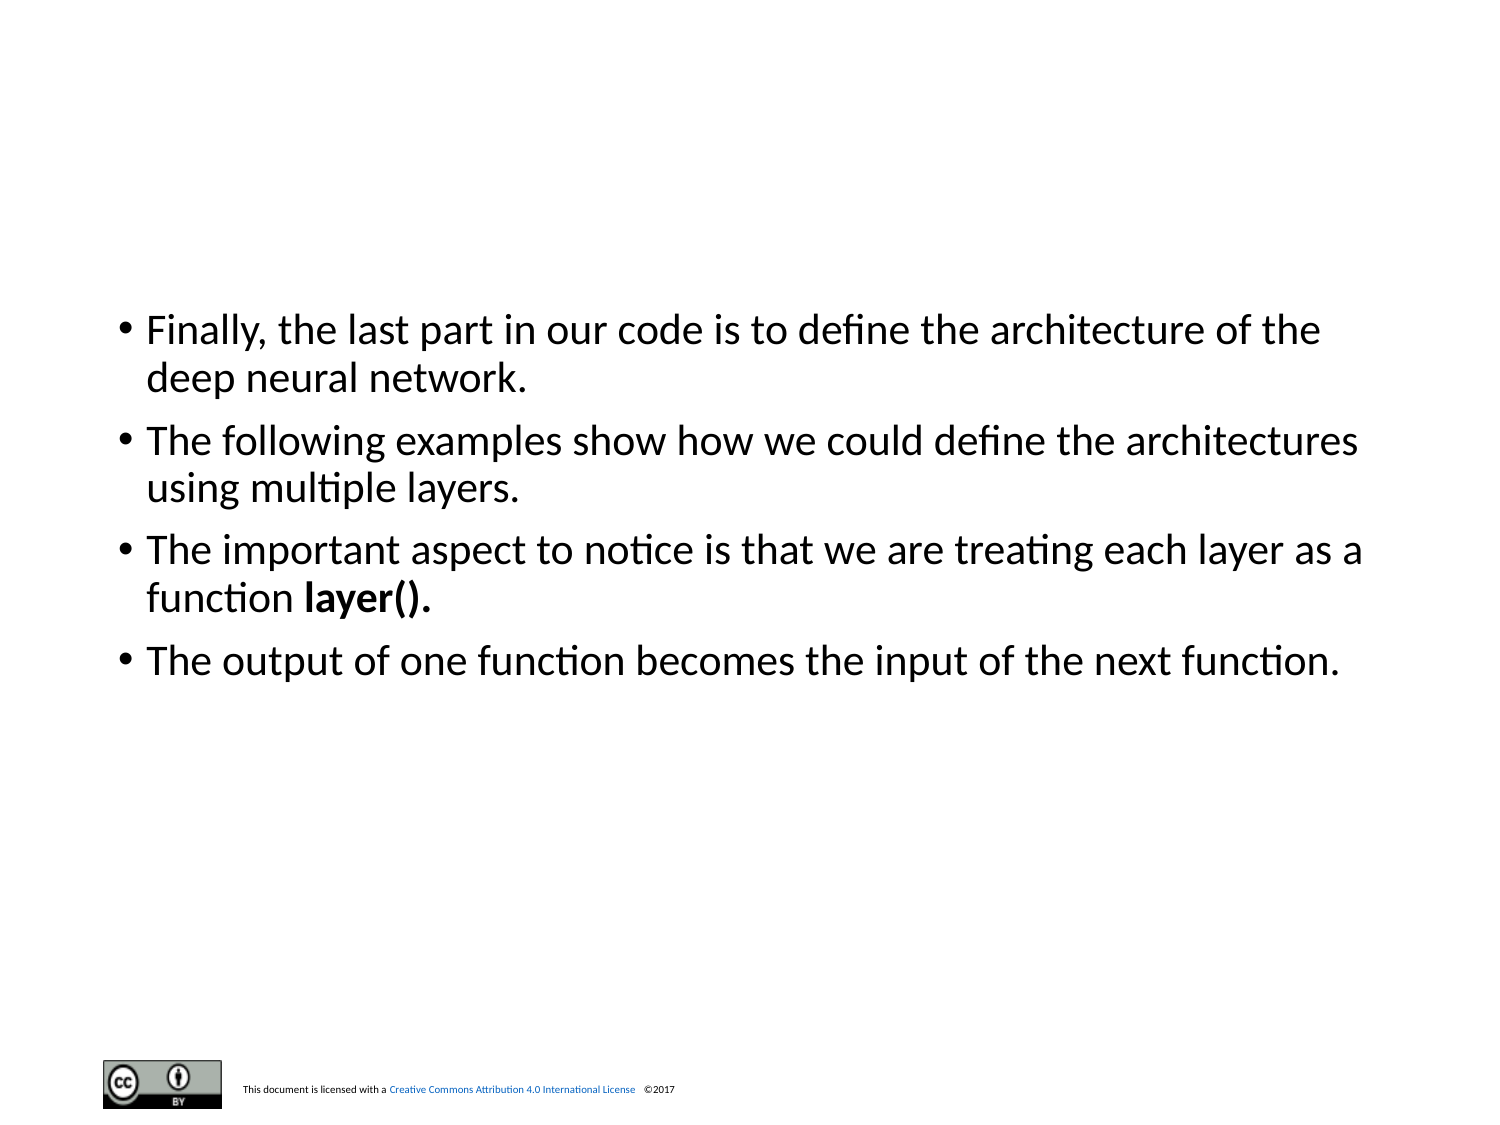

#
Finally, the last part in our code is to define the architecture of the deep neural network.
The following examples show how we could define the architectures using multiple layers.
The important aspect to notice is that we are treating each layer as a function layer().
The output of one function becomes the input of the next function.